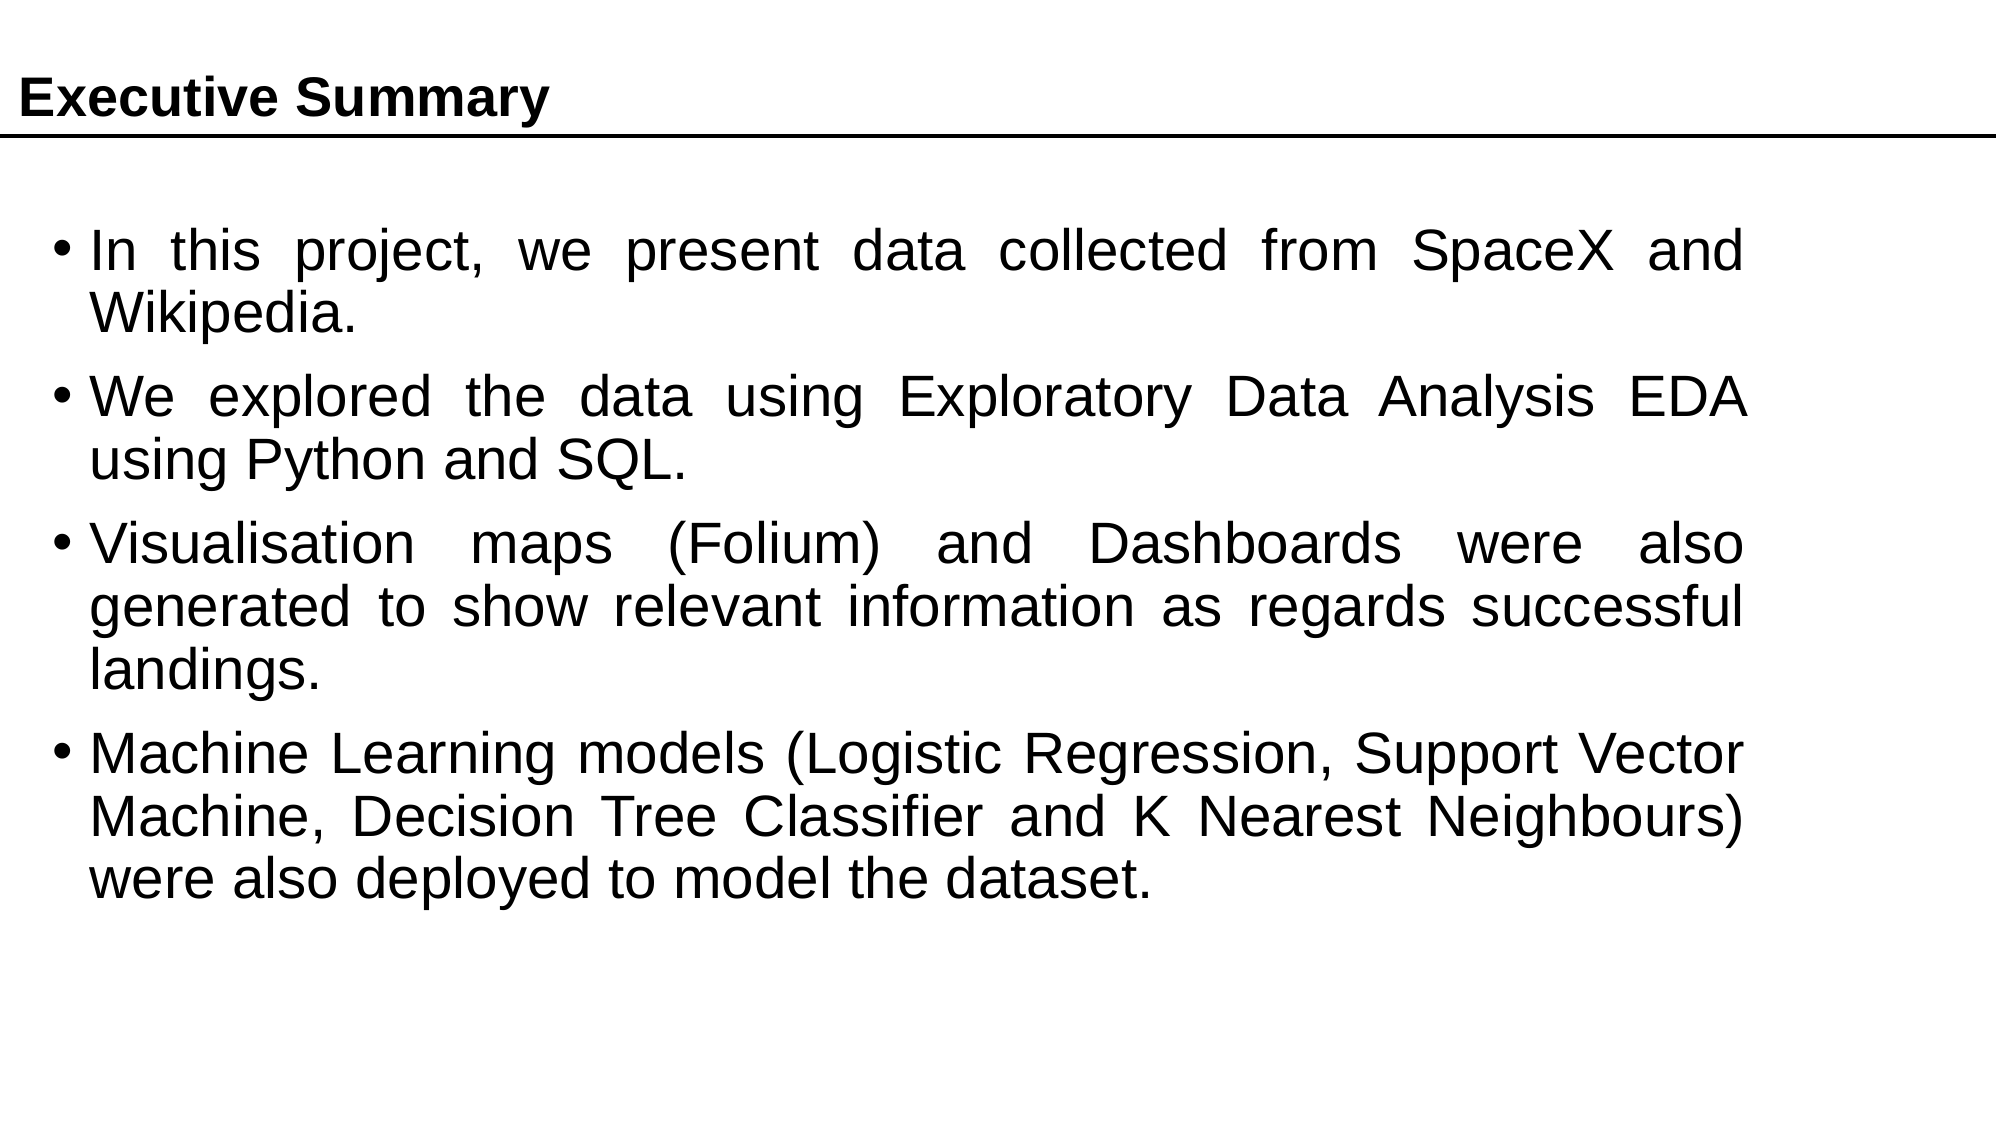

# Executive Summary
In this project, we present data collected from SpaceX and Wikipedia.
We explored the data using Exploratory Data Analysis EDA using Python and SQL.
Visualisation maps (Folium) and Dashboards were also generated to show relevant information as regards successful landings.
Machine Learning models (Logistic Regression, Support Vector Machine, Decision Tree Classifier and K Nearest Neighbours) were also deployed to model the dataset.